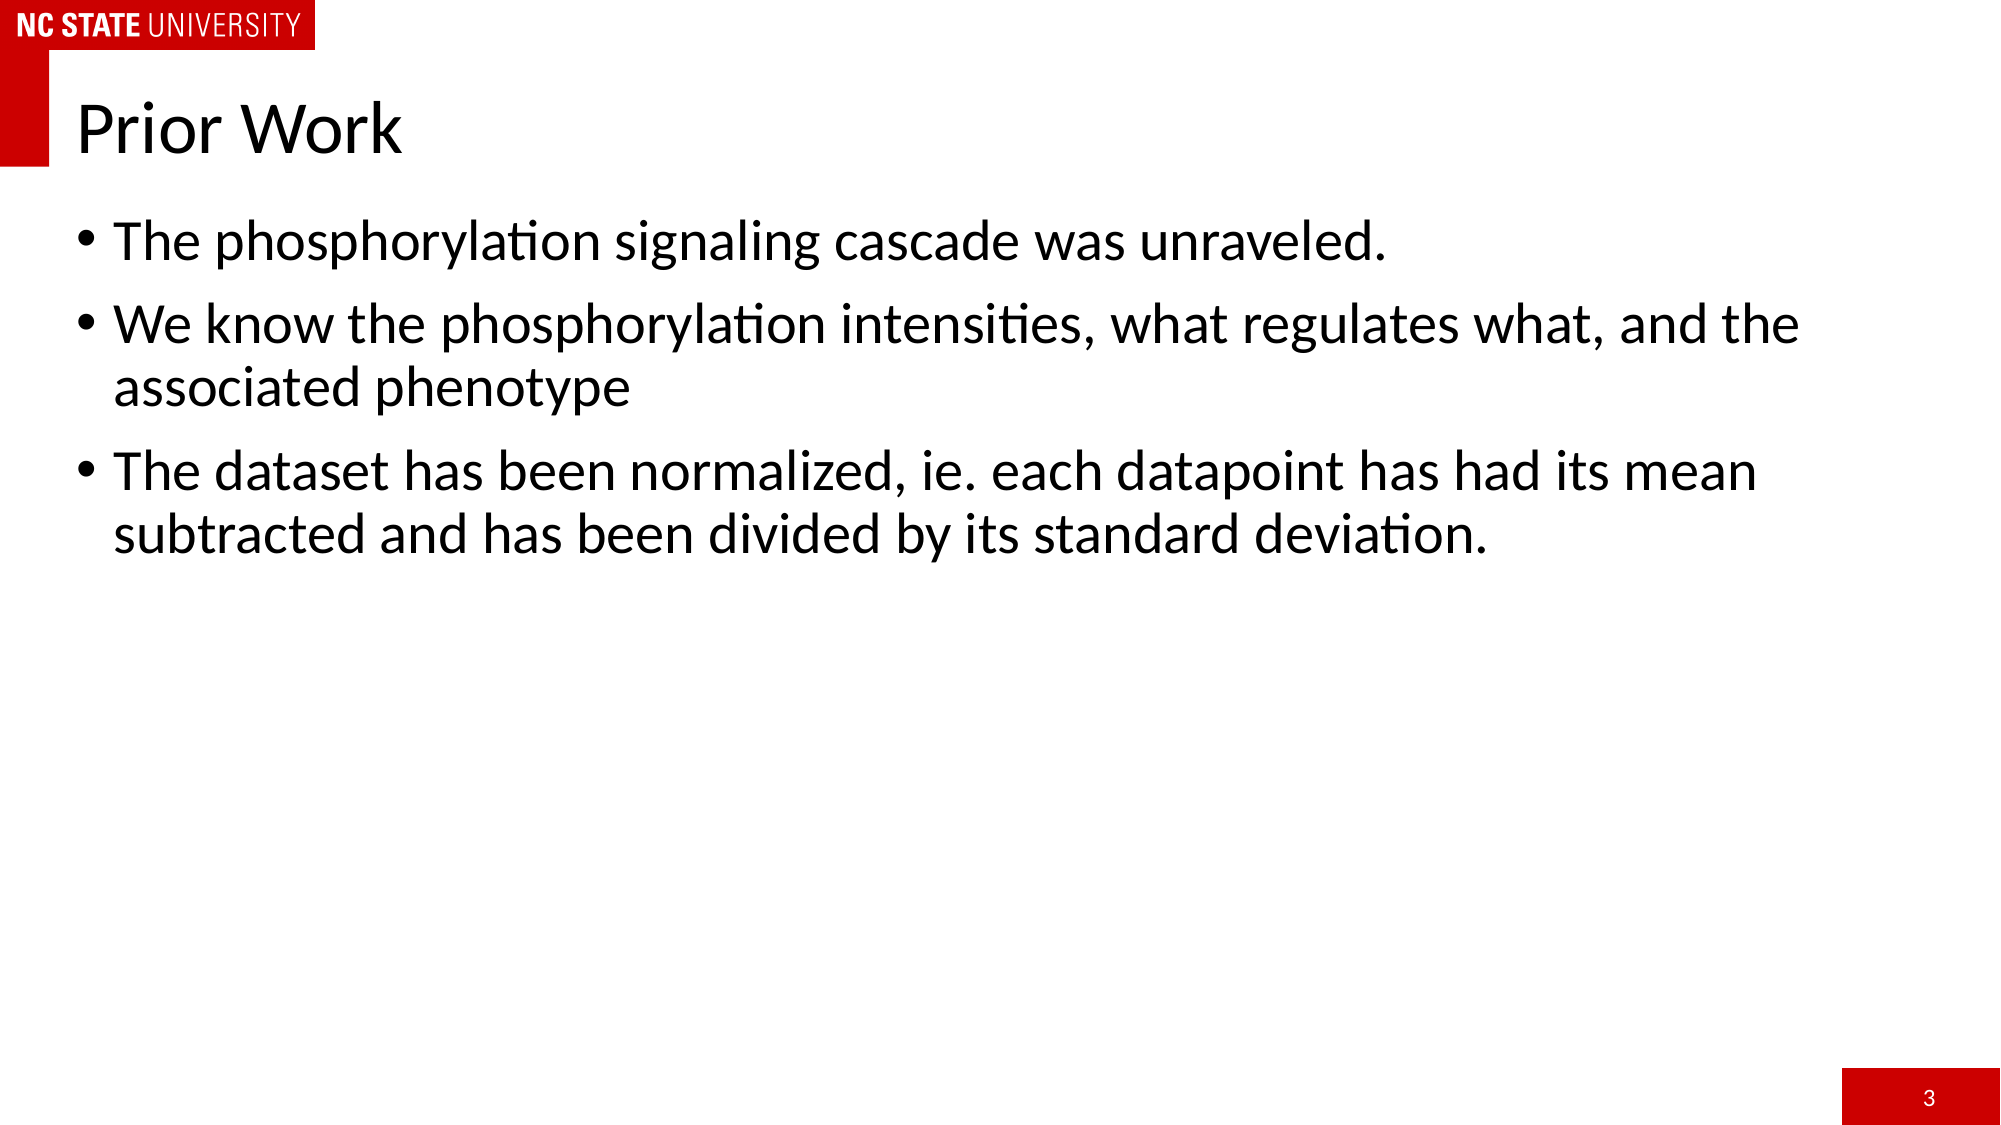

# Prior Work
The phosphorylation signaling cascade was unraveled.
We know the phosphorylation intensities, what regulates what, and the associated phenotype
The dataset has been normalized, ie. each datapoint has had its mean subtracted and has been divided by its standard deviation.
3